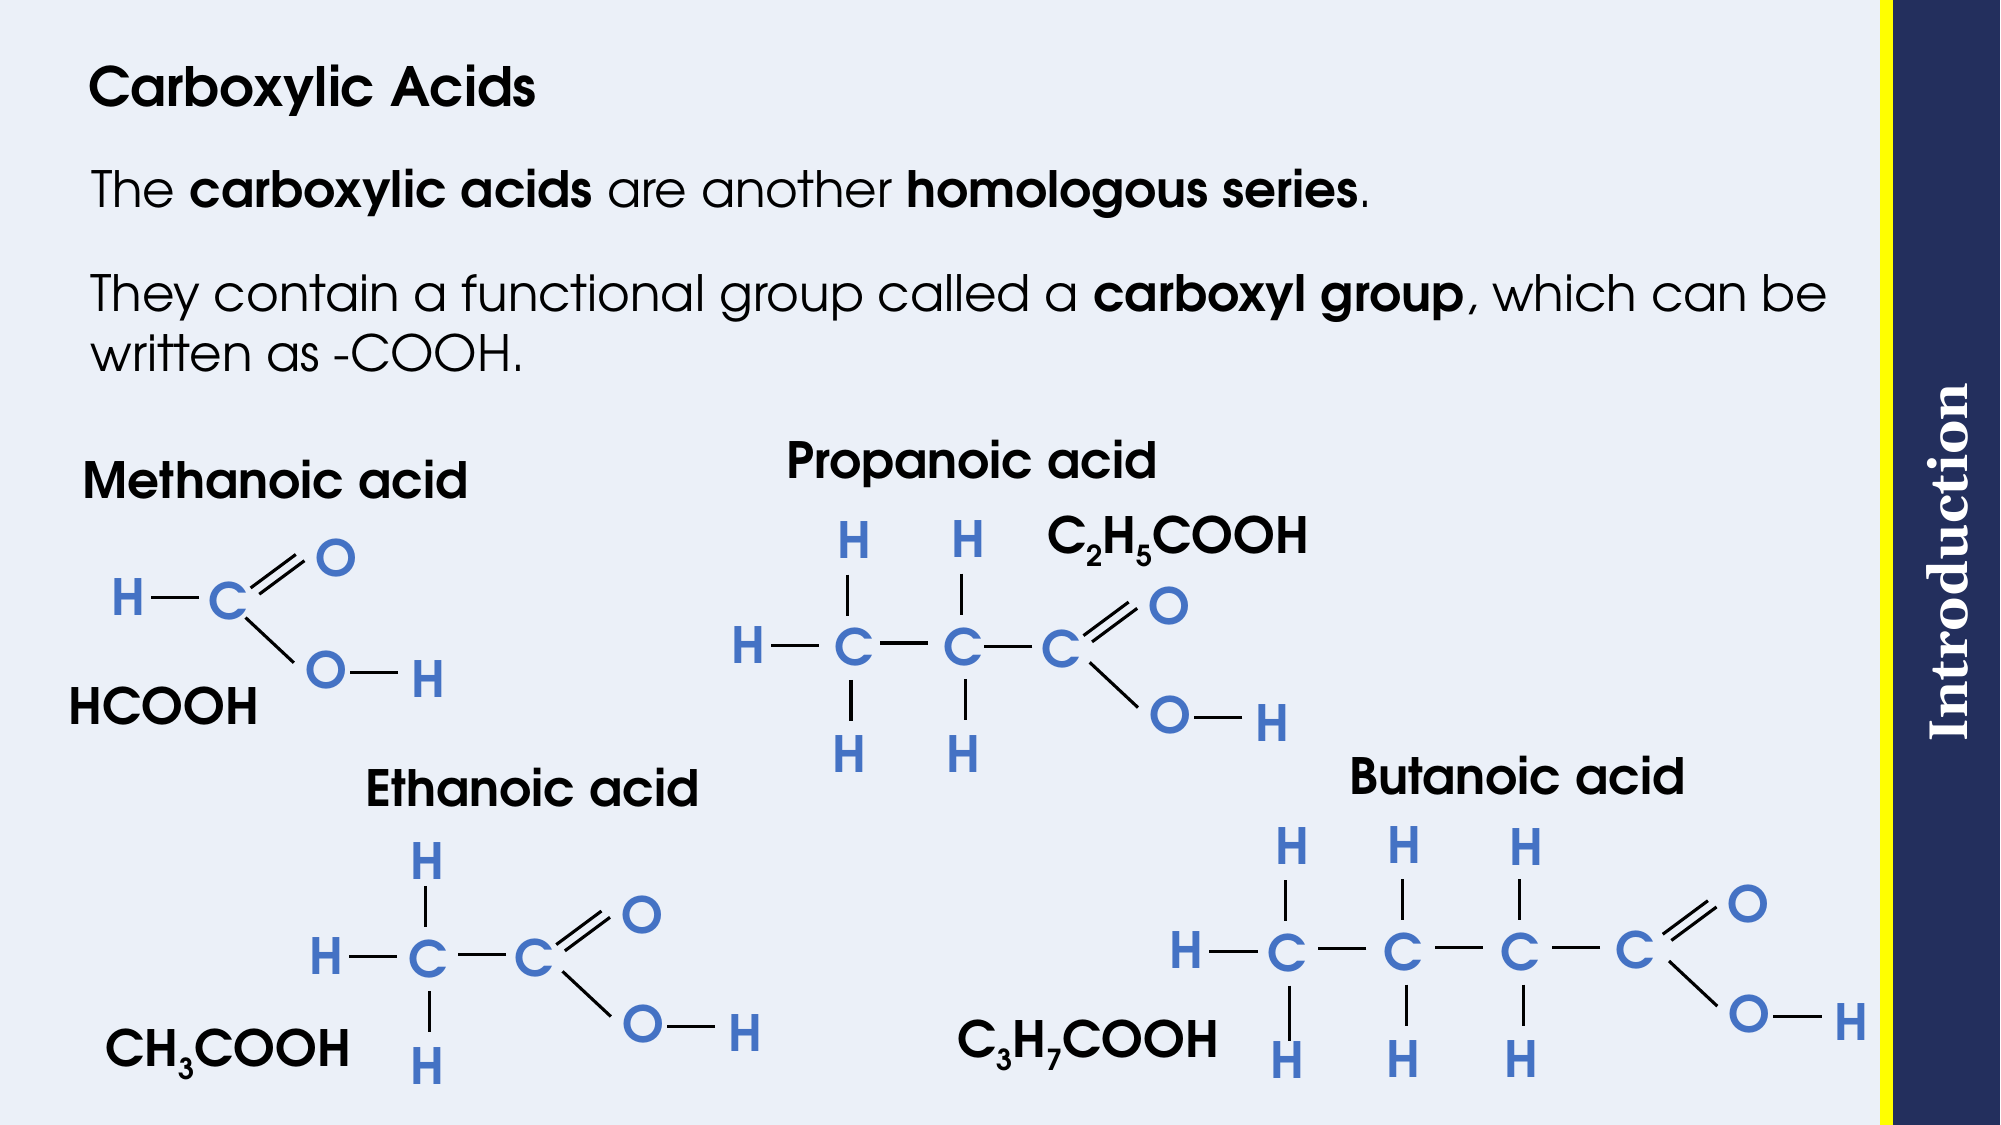

# Carboxylic Acids
The carboxylic acids are another homologous series.
They contain a functional group called a carboxyl group, which can be written as -COOH.
Propanoic acid
Methanoic acid
C2H5COOH
H
H
O
H
C
O
H
C
C
C
O
H
HCOOH
O
H
H
H
Butanoic acid
Ethanoic acid
H
H
H
H
O
O
C
H
C
C
C
H
C
C
O
H
O
H
C3H7COOH
CH3COOH
H
H
H
H